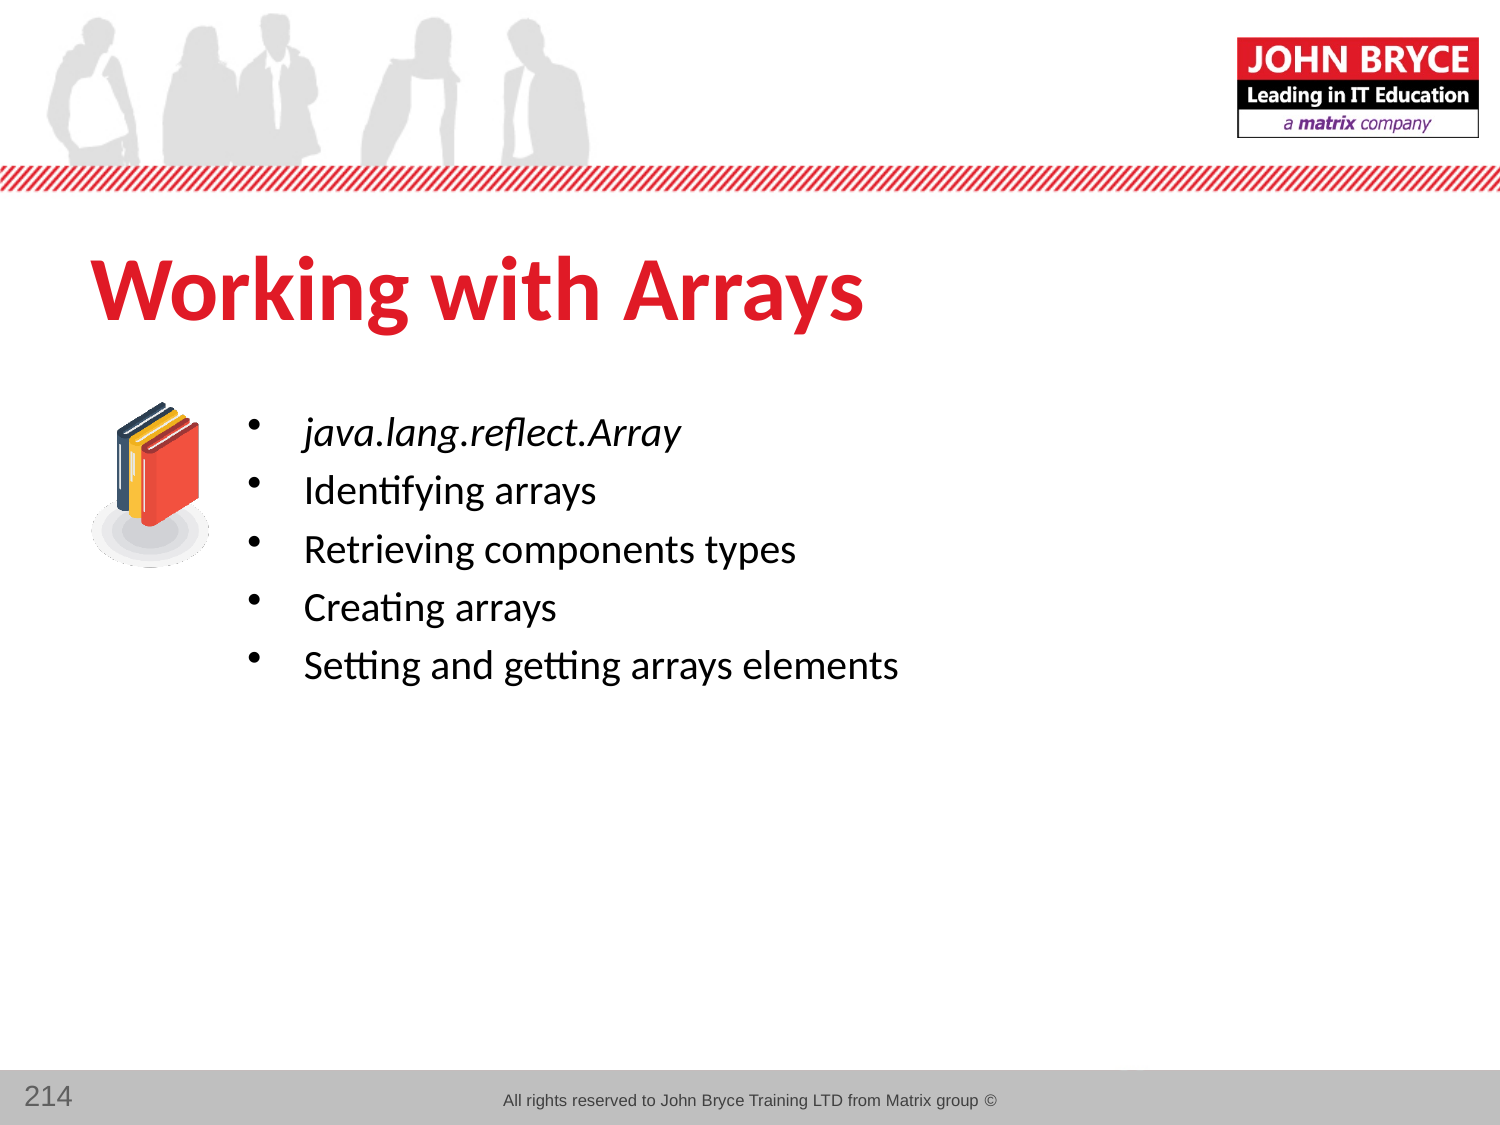

# Working with Arrays
java.lang.reflect.Array
Identifying arrays
Retrieving components types
Creating arrays
Setting and getting arrays elements